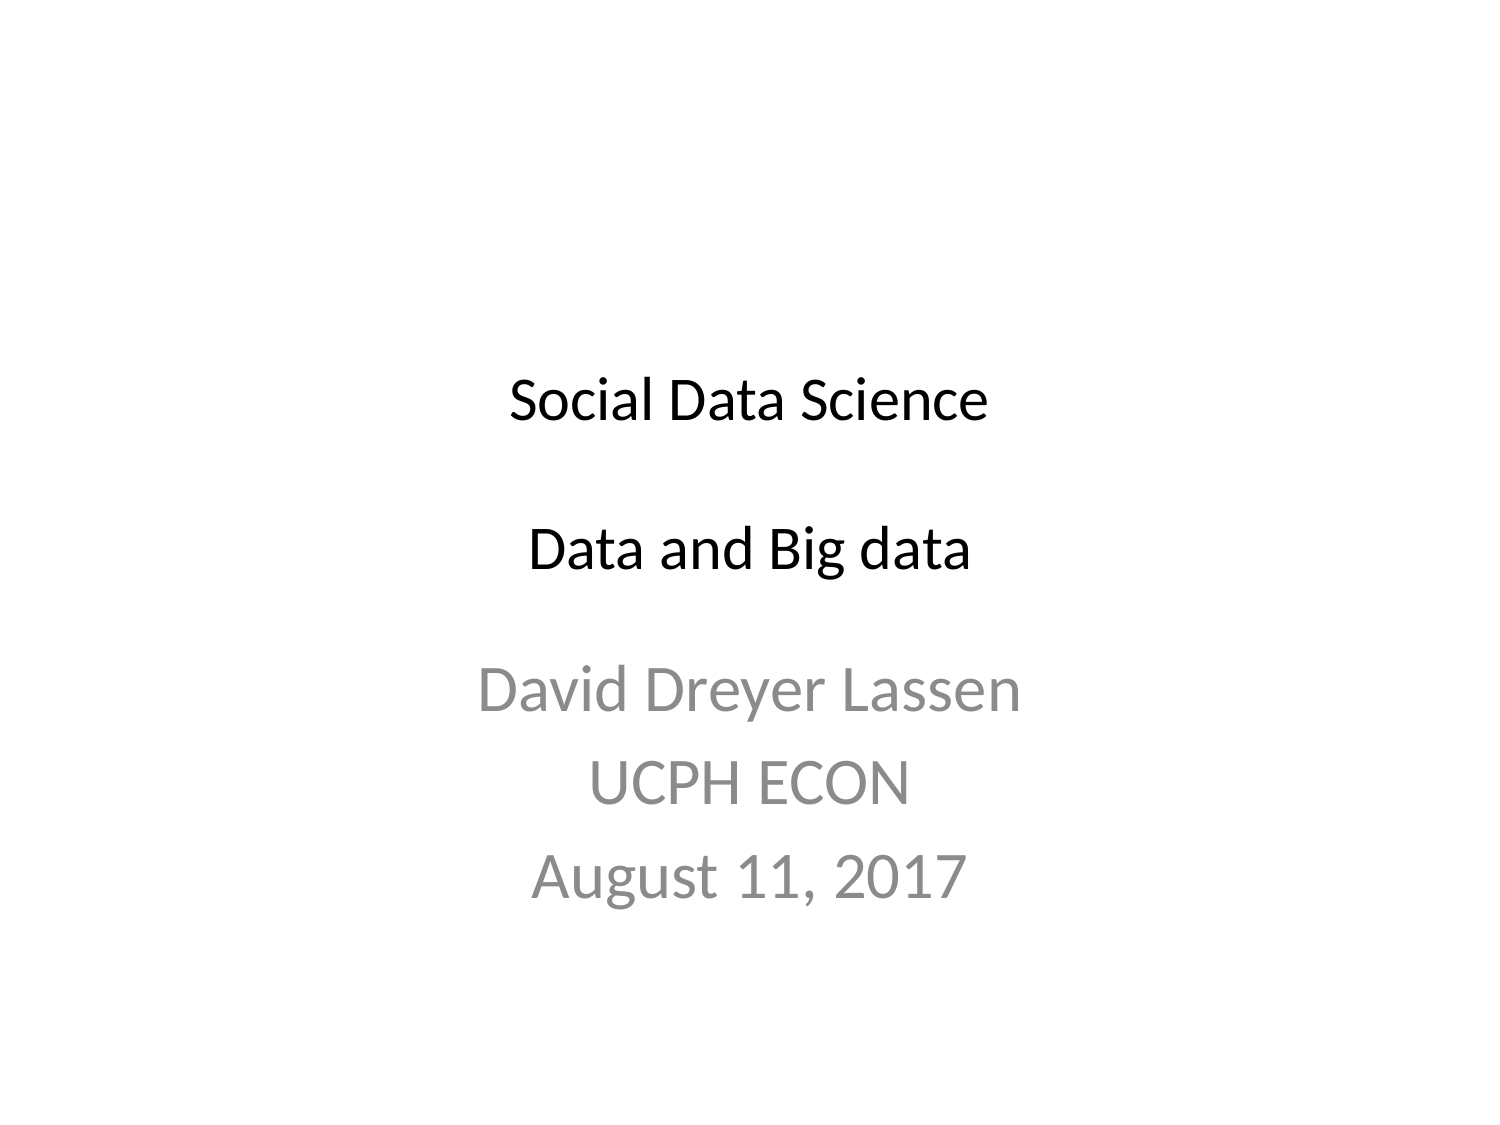

# Social Data Science Data and Big data
David Dreyer Lassen
UCPH ECON
August 11, 2017